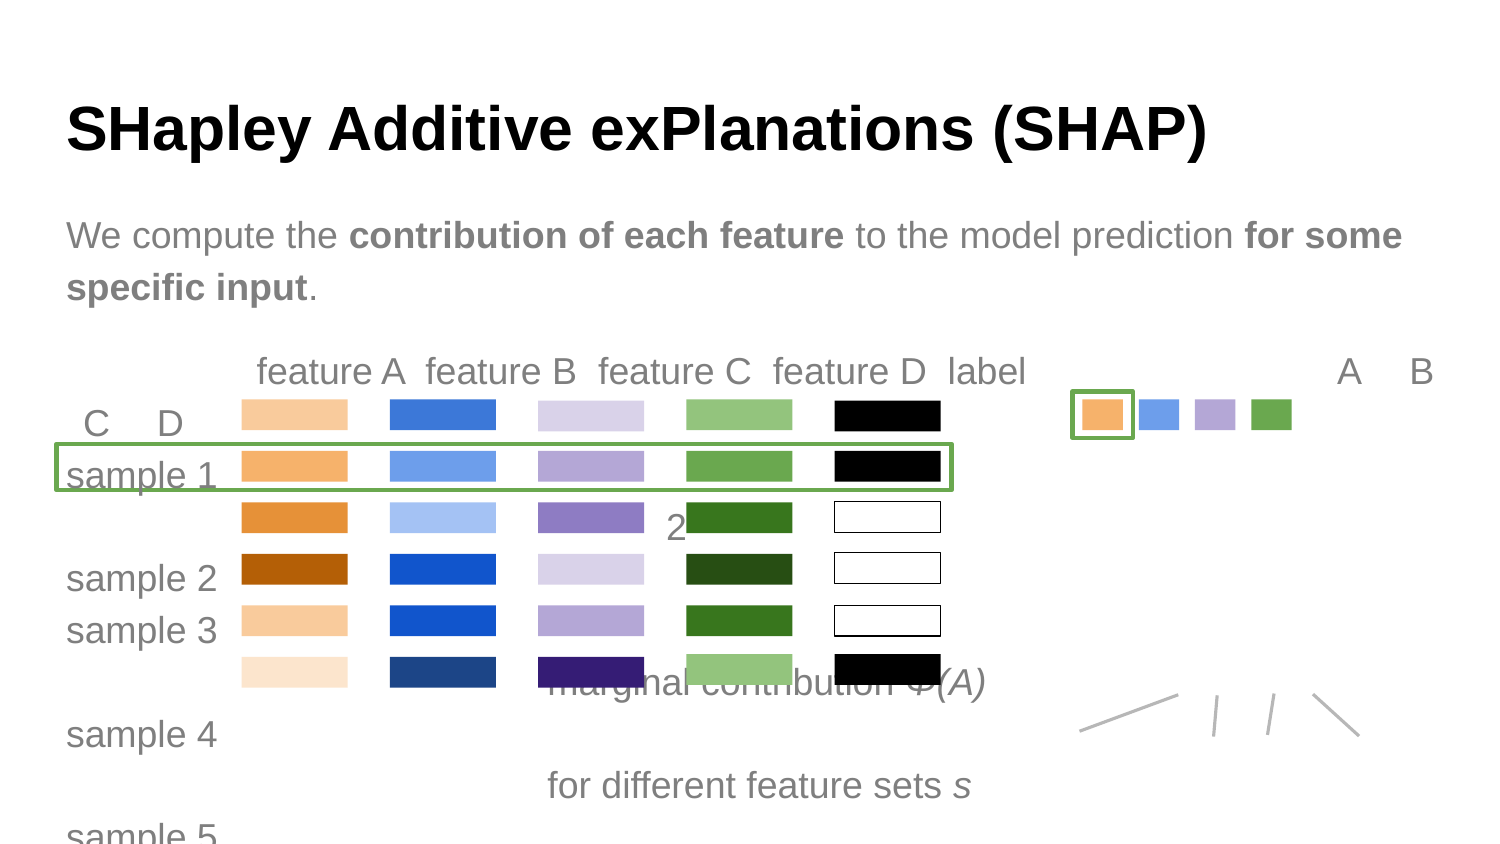

# SHapley Additive exPlanations (SHAP)
We compute the contribution of each feature to the model prediction for some specific input.
           feature A  feature B  feature C  feature D  label		       A     B     C     D
sample 1												2
sample 2
sample 3											   marginal contribution Φ(A)
sample 4											   for different feature sets s
sample 5
sample 6												  Φ(A) = f(s+A) - f(s-A)
													        A _ _ D        _ _ D